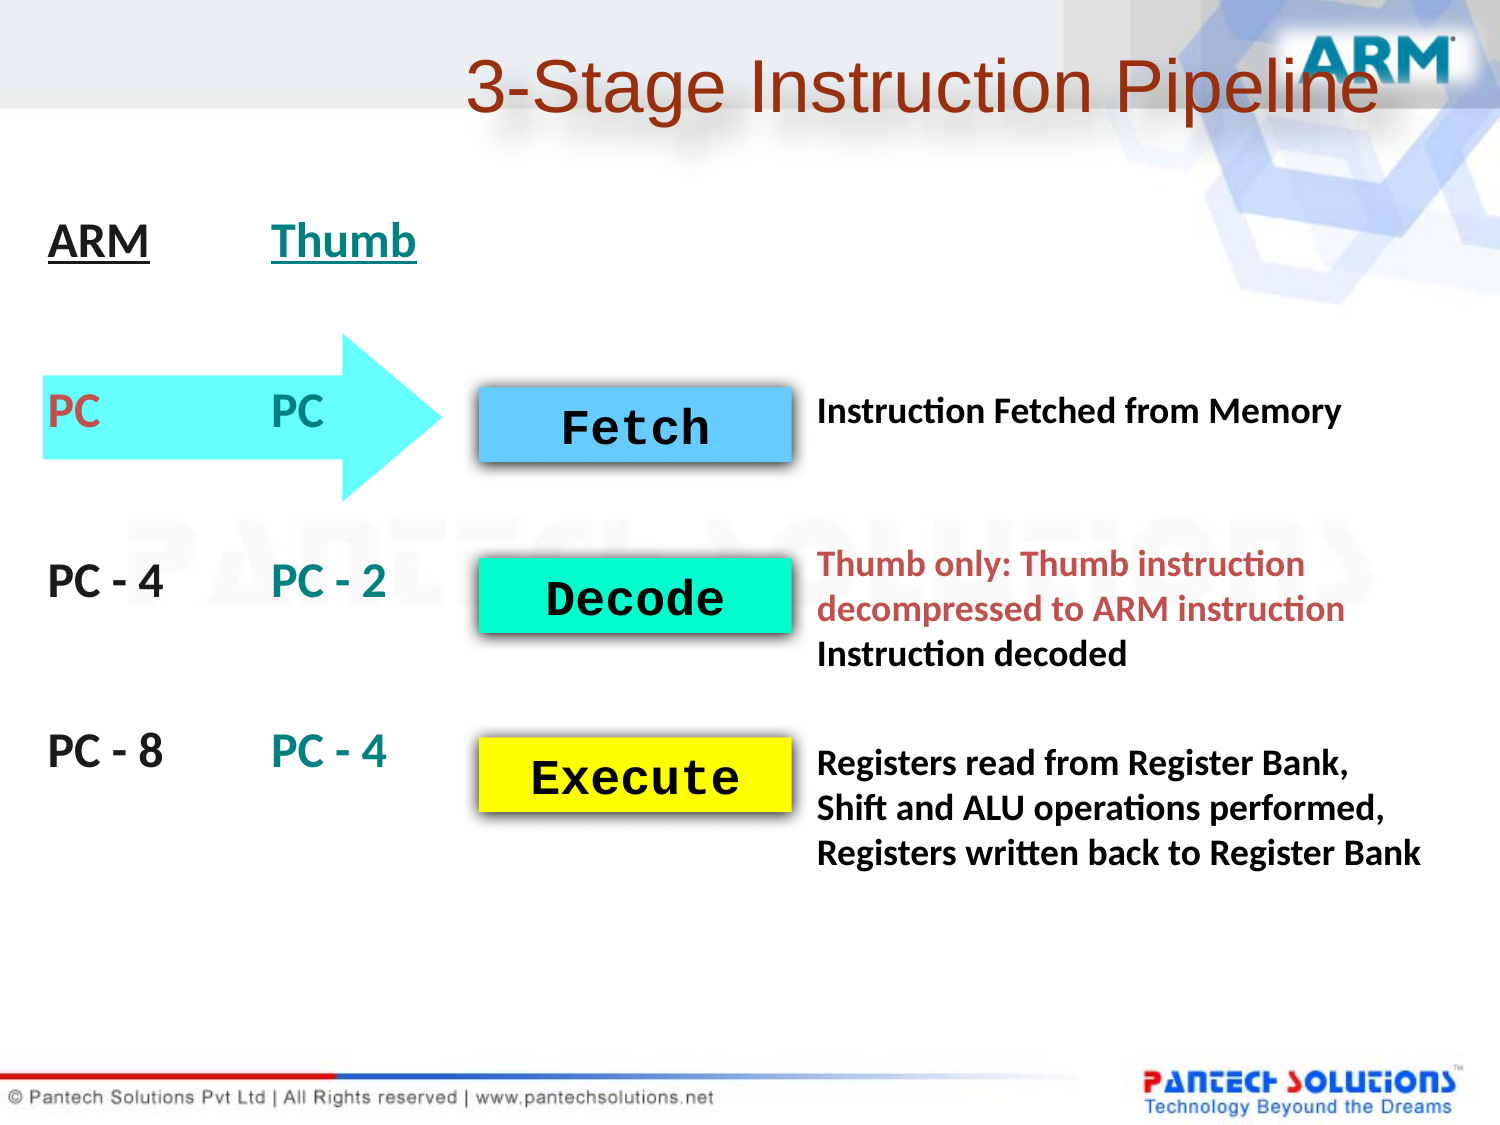

# 3-Stage Instruction Pipeline
ARM

PC

PC - 4

PC - 8
Thumb

PC

PC - 2

PC - 4

Instruction Fetched from Memory
Thumb only: Thumb instruction decompressed to ARM instruction
Instruction decoded
Registers read from Register Bank, Shift and ALU operations performed, Registers written back to Register Bank
Fetch
Decode
Execute